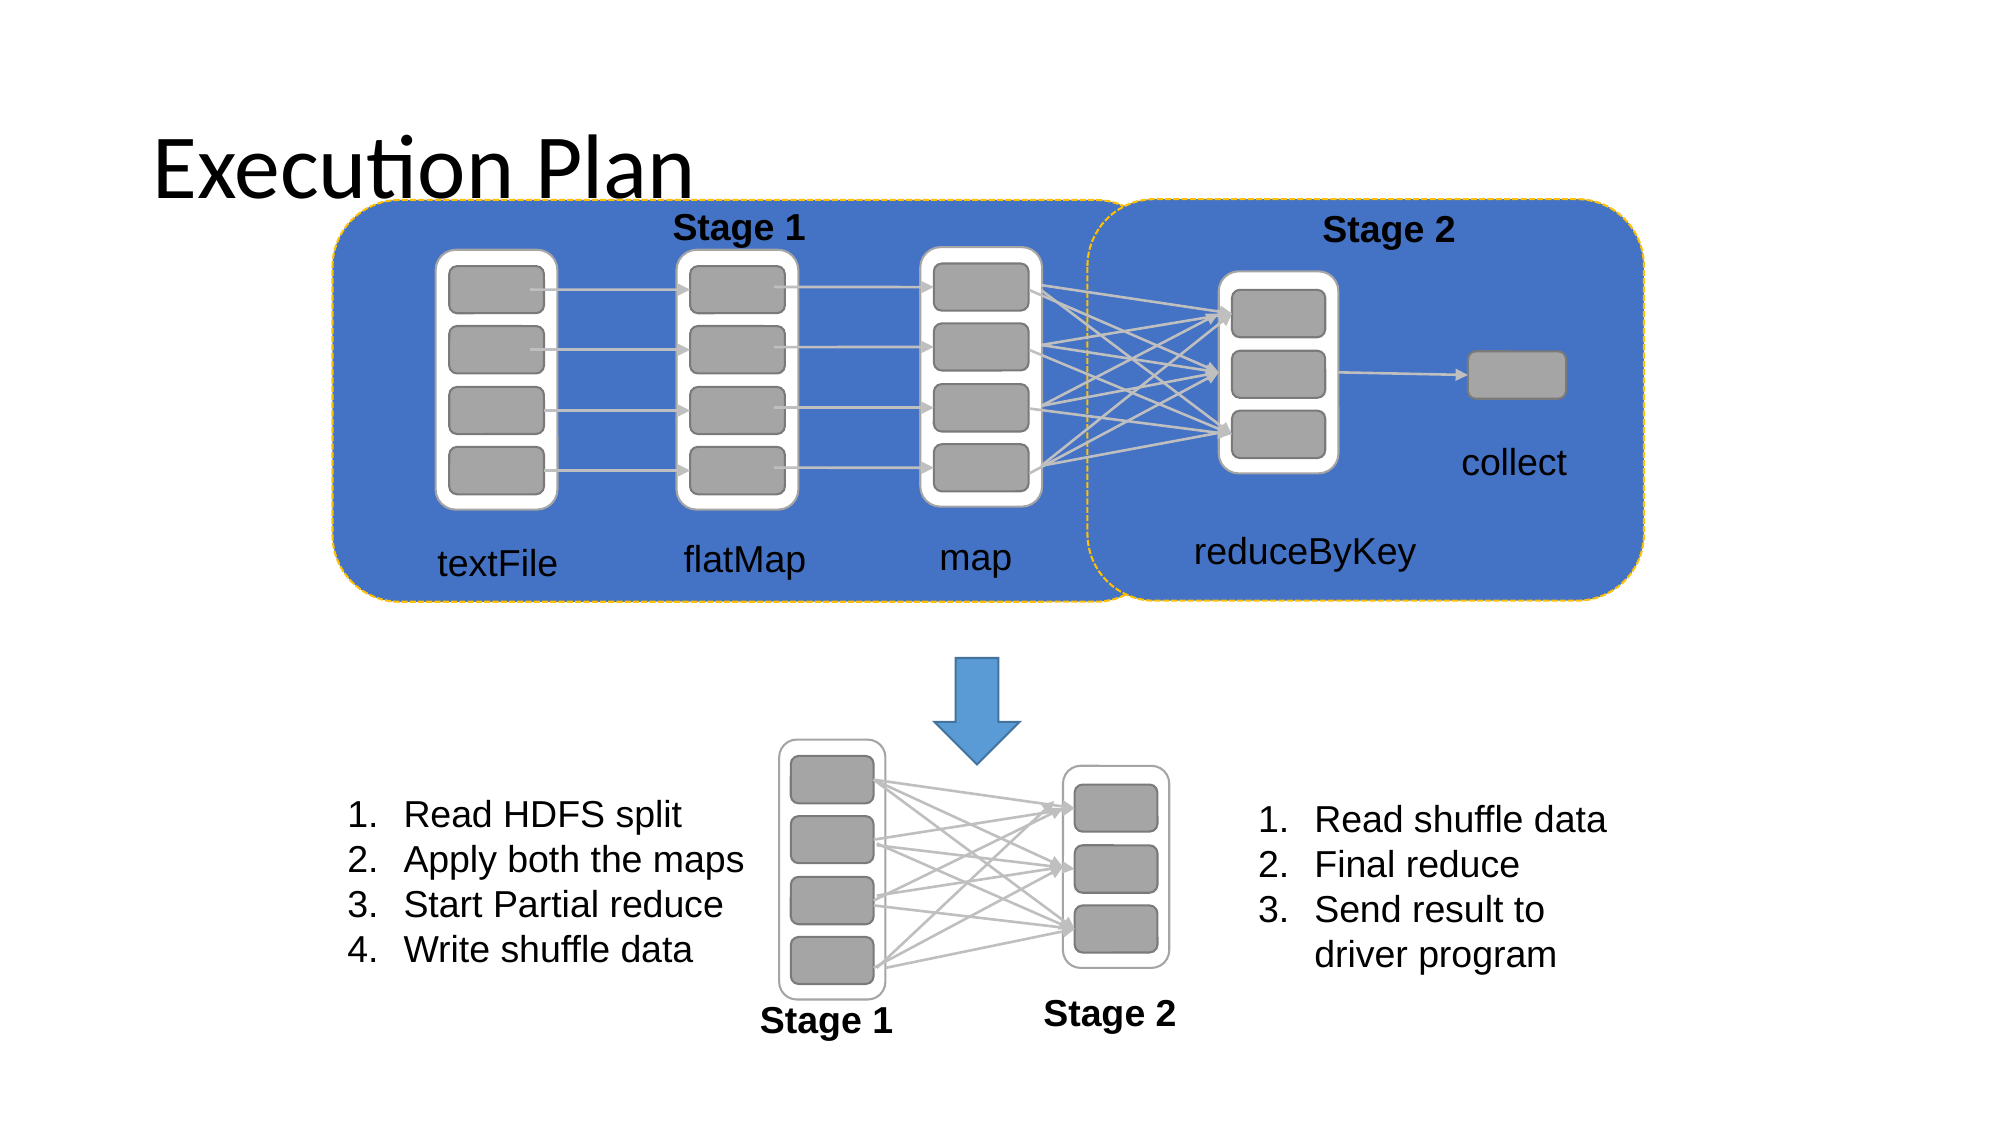

# Execution Plan
Stage 1
Stage 2

collect
reduceByKey
map
flatMap
textFile

Read HDFS split
Apply both the maps
Start Partial reduce
Write shuffle data

Read shuffle data
Final reduce
Send result to driver program

Stage 2
Stage 1